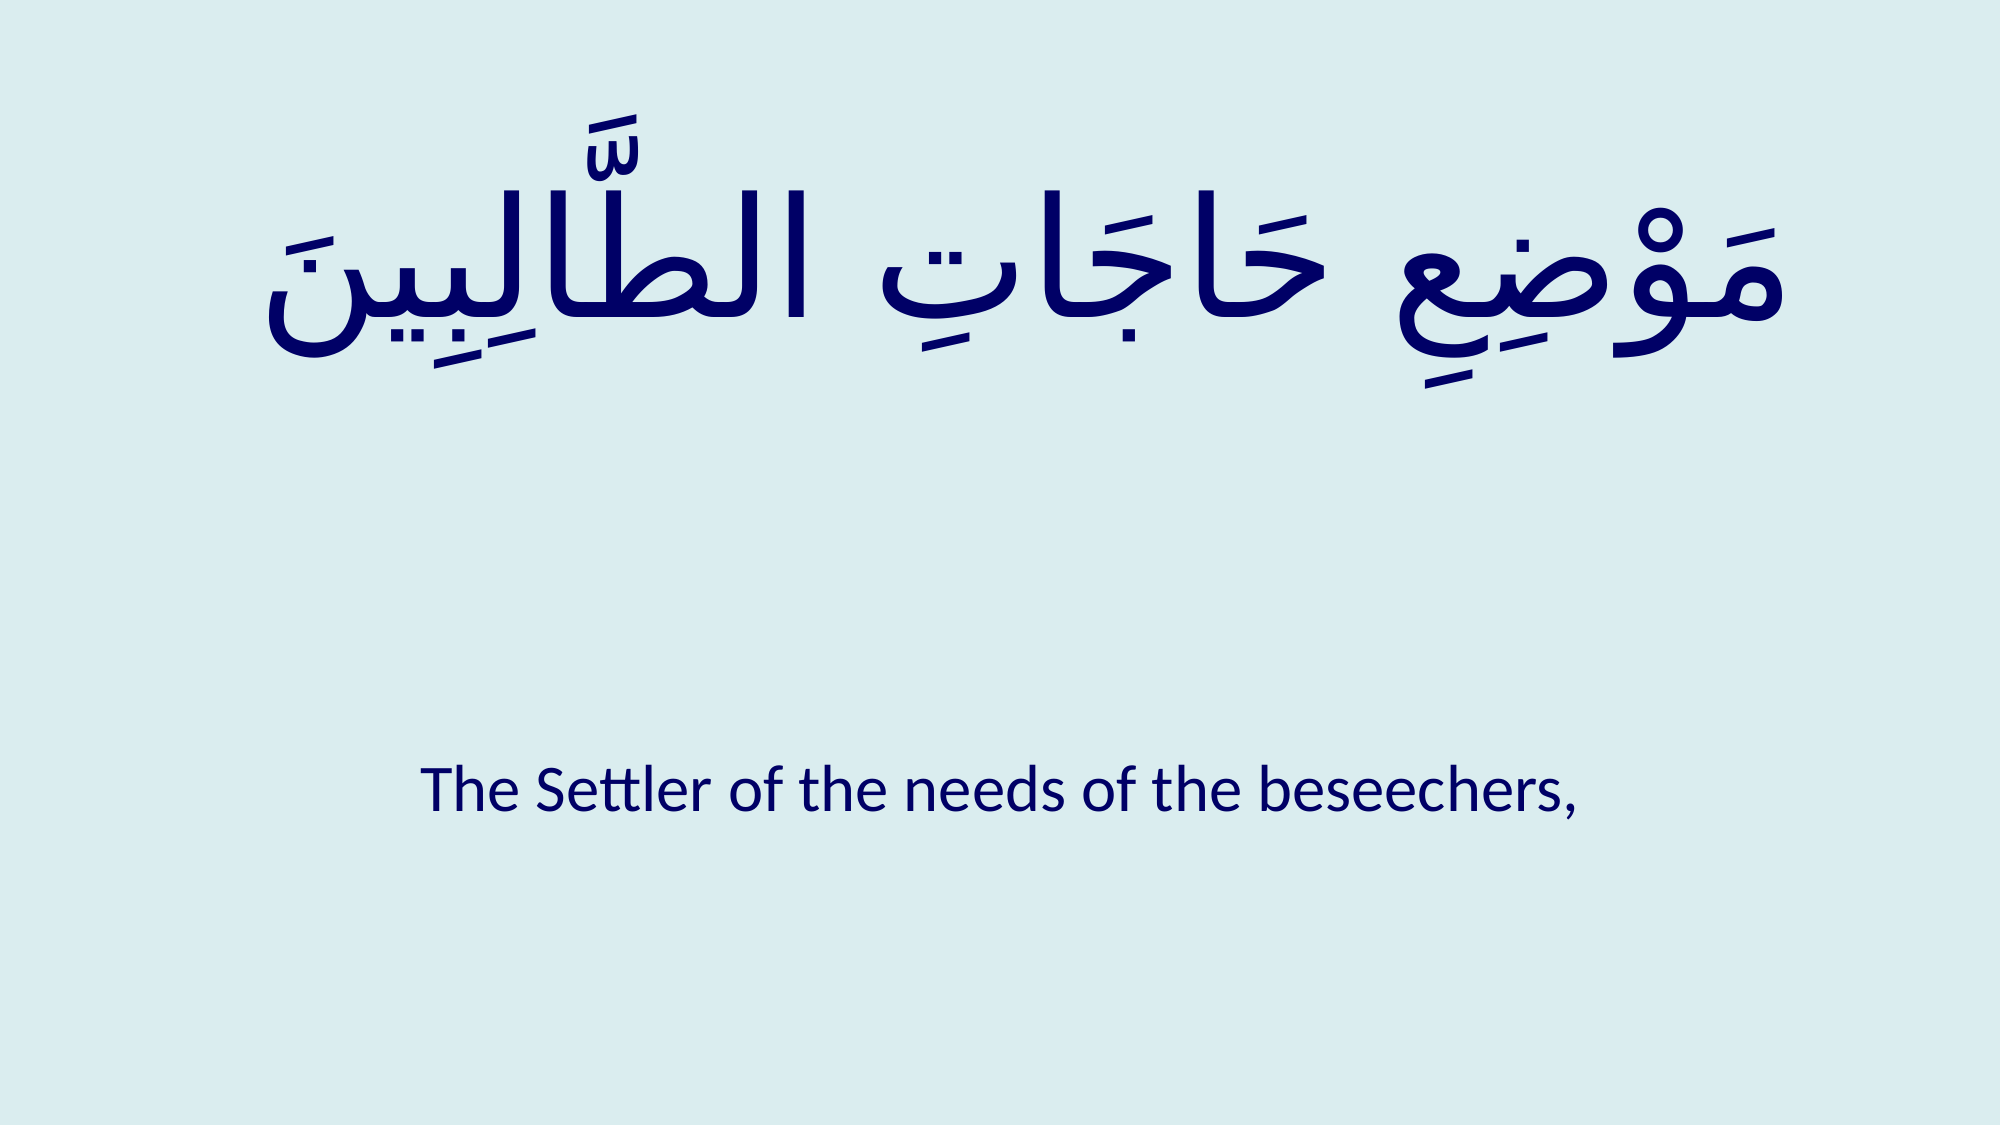

# مَوْضِعِ حَاجَاتِ الطَّالِبِينَ
The Settler of the needs of the beseechers,